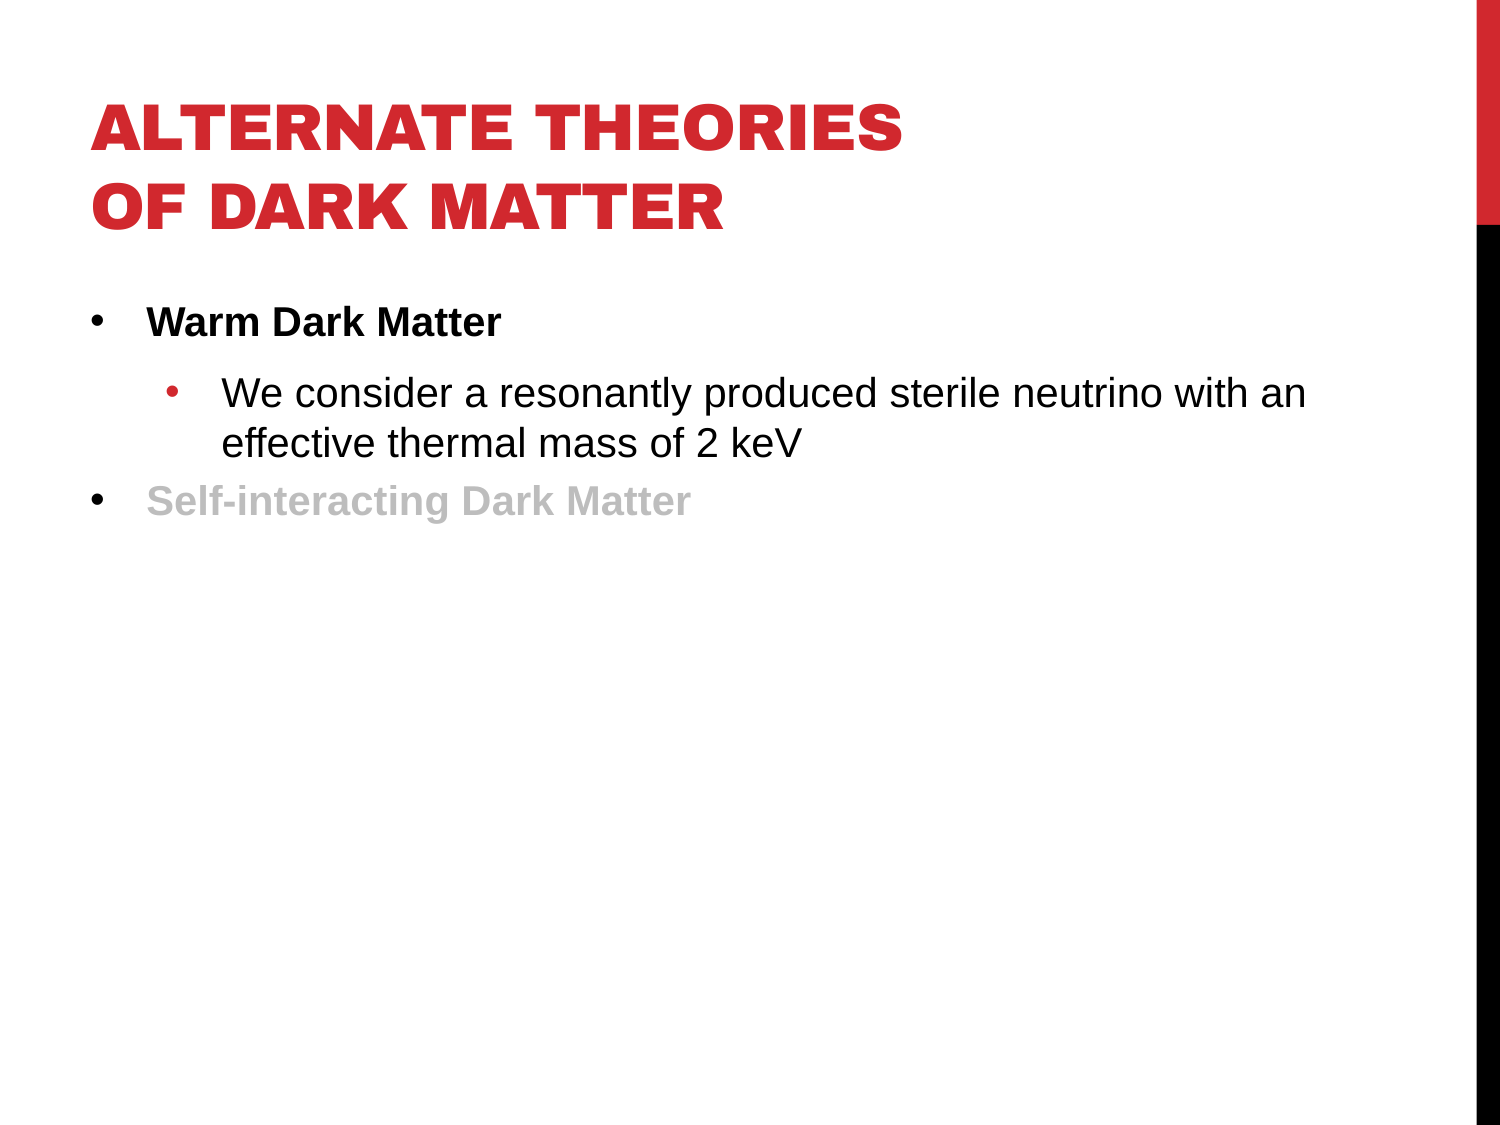

# Alternate theories of Dark Matter
Warm Dark Matter
We consider a resonantly produced sterile neutrino with an effective thermal mass of 2 keV
Self-interacting Dark Matter